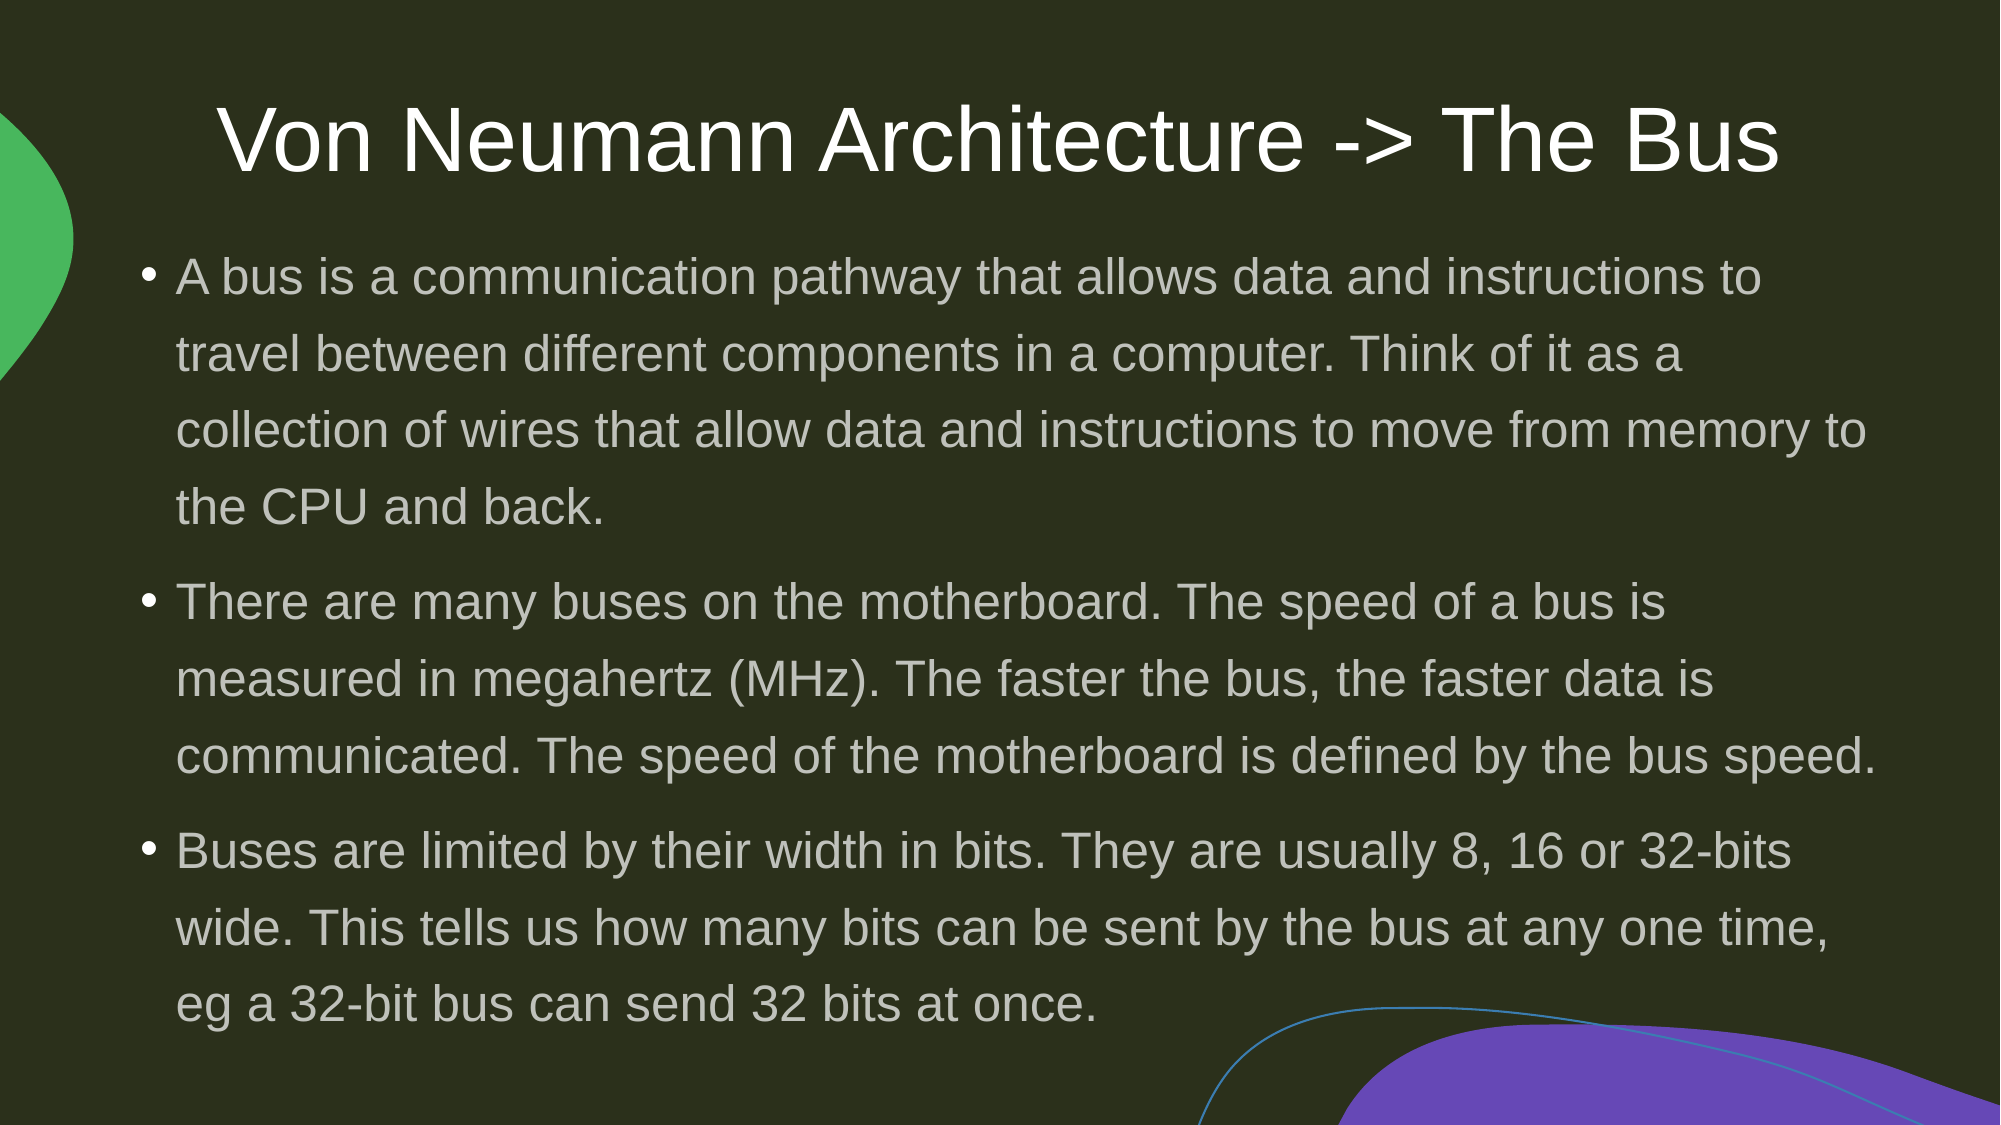

# Von Neumann Architecture -> The Bus
A bus is a communication pathway that allows data and instructions to travel between different components in a computer. Think of it as a collection of wires that allow data and instructions to move from memory to the CPU and back.
There are many buses on the motherboard. The speed of a bus is measured in megahertz (MHz). The faster the bus, the faster data is communicated. The speed of the motherboard is defined by the bus speed.
Buses are limited by their width in bits. They are usually 8, 16 or 32-bits wide. This tells us how many bits can be sent by the bus at any one time, eg a 32-bit bus can send 32 bits at once.